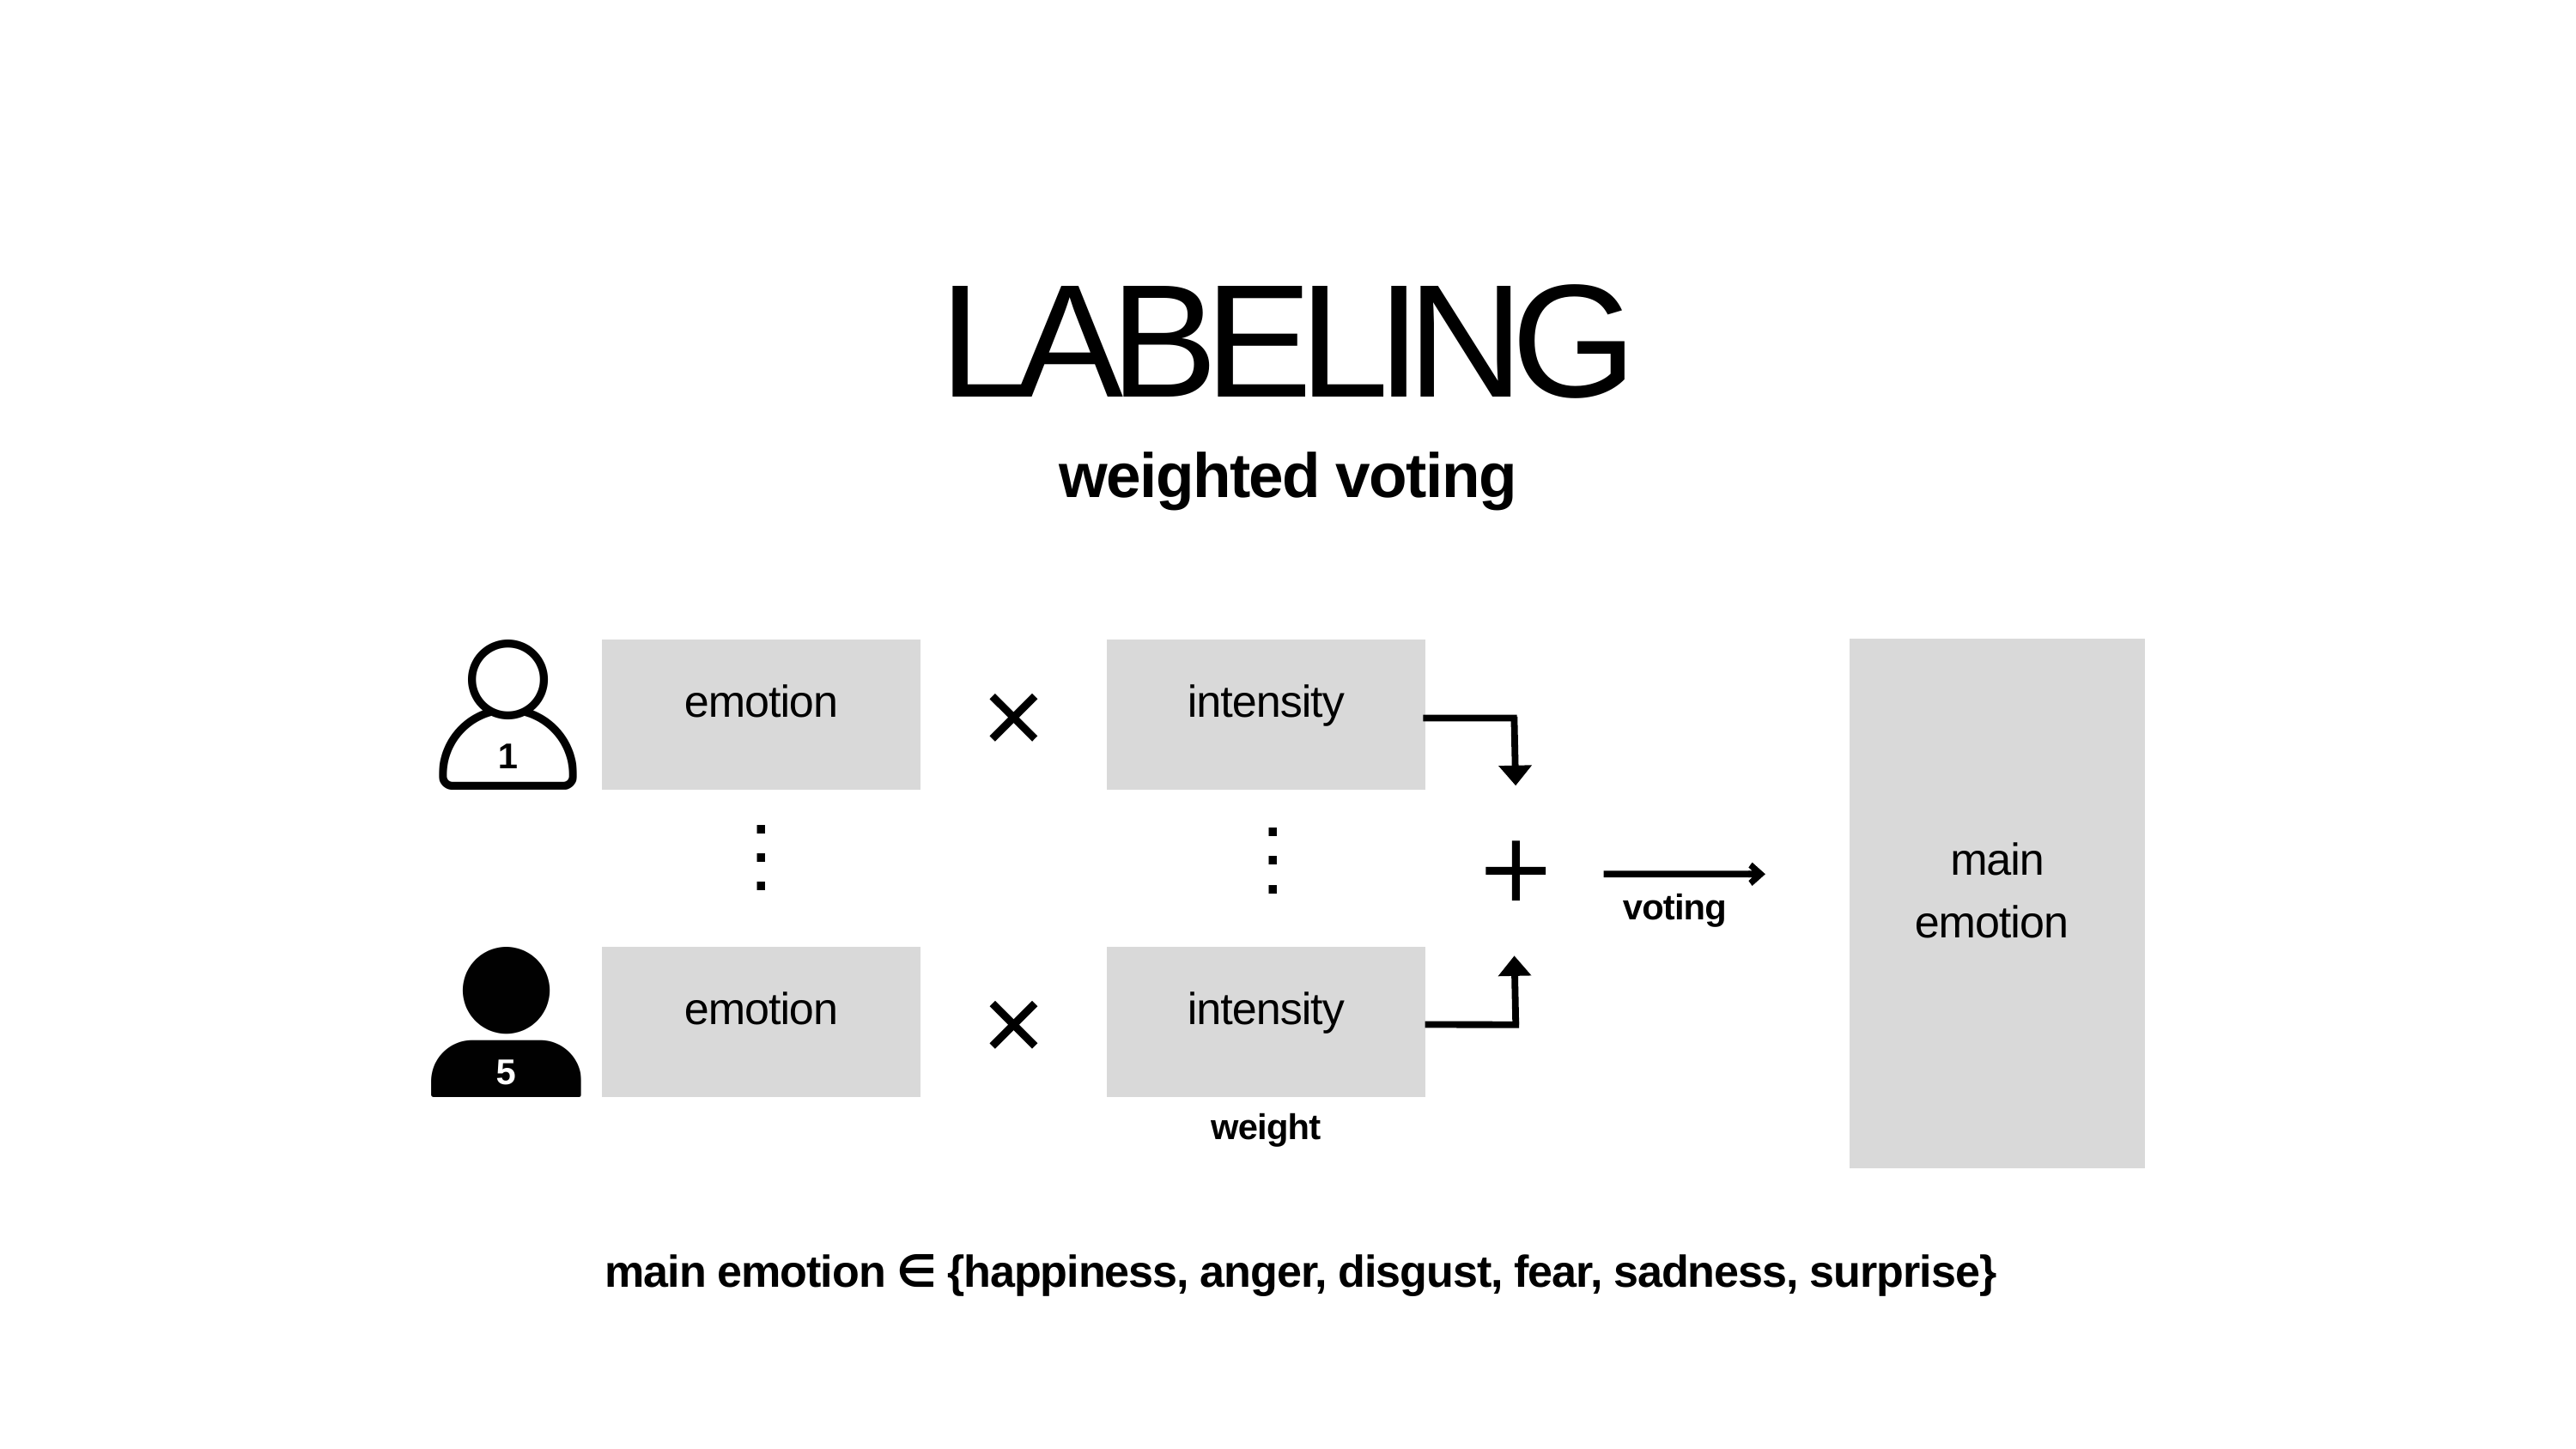

LABELING
weighted voting

main
emotion

emotion

intensity

1
.
.
.
.
.
.

voting

emotion

intensity

5
weight
main emotion ∈ {happiness, anger, disgust, fear, sadness, surprise}